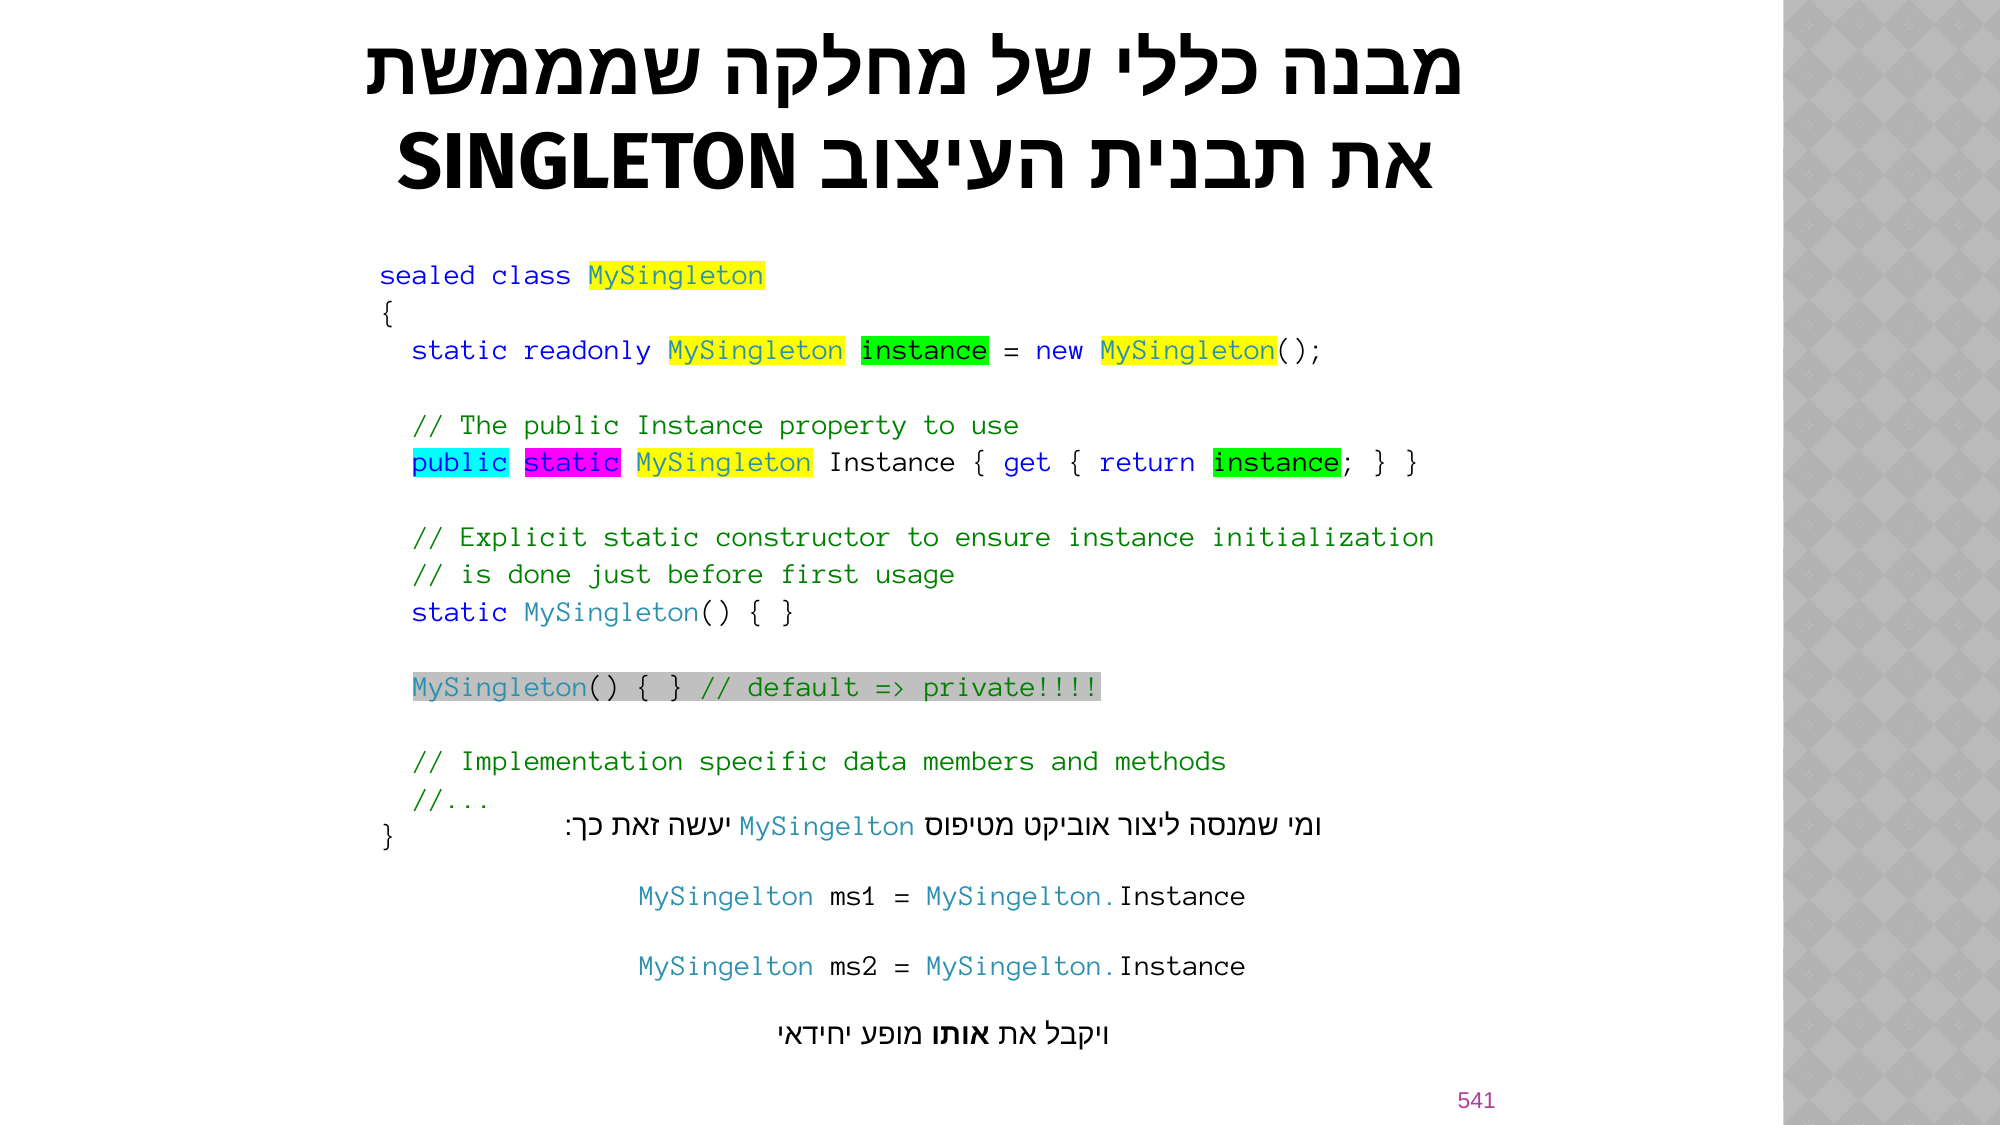

# מבנה כללי של מחלקה שמממשת את תבנית העיצוב SINGLETON
 sealed class MySingleton
 {
   static readonly MySingleton instance = new MySingleton();

   // The public Instance property to use
   public static MySingleton Instance { get { return instance; } }

   // Explicit static constructor to ensure instance initialization
   // is done just before first usage
   static MySingleton() { }

   MySingleton() { } // default => private!!!!

   // Implementation specific data members and methods
   //...
 }
ומי שמנסה ליצור אוביקט מטיפוס MySingelton יעשה זאת כך:

MySingelton ms1 = MySingelton.Instance

MySingelton ms2 = MySingelton.Instance

ויקבל את אותו מופע יחידאי
541